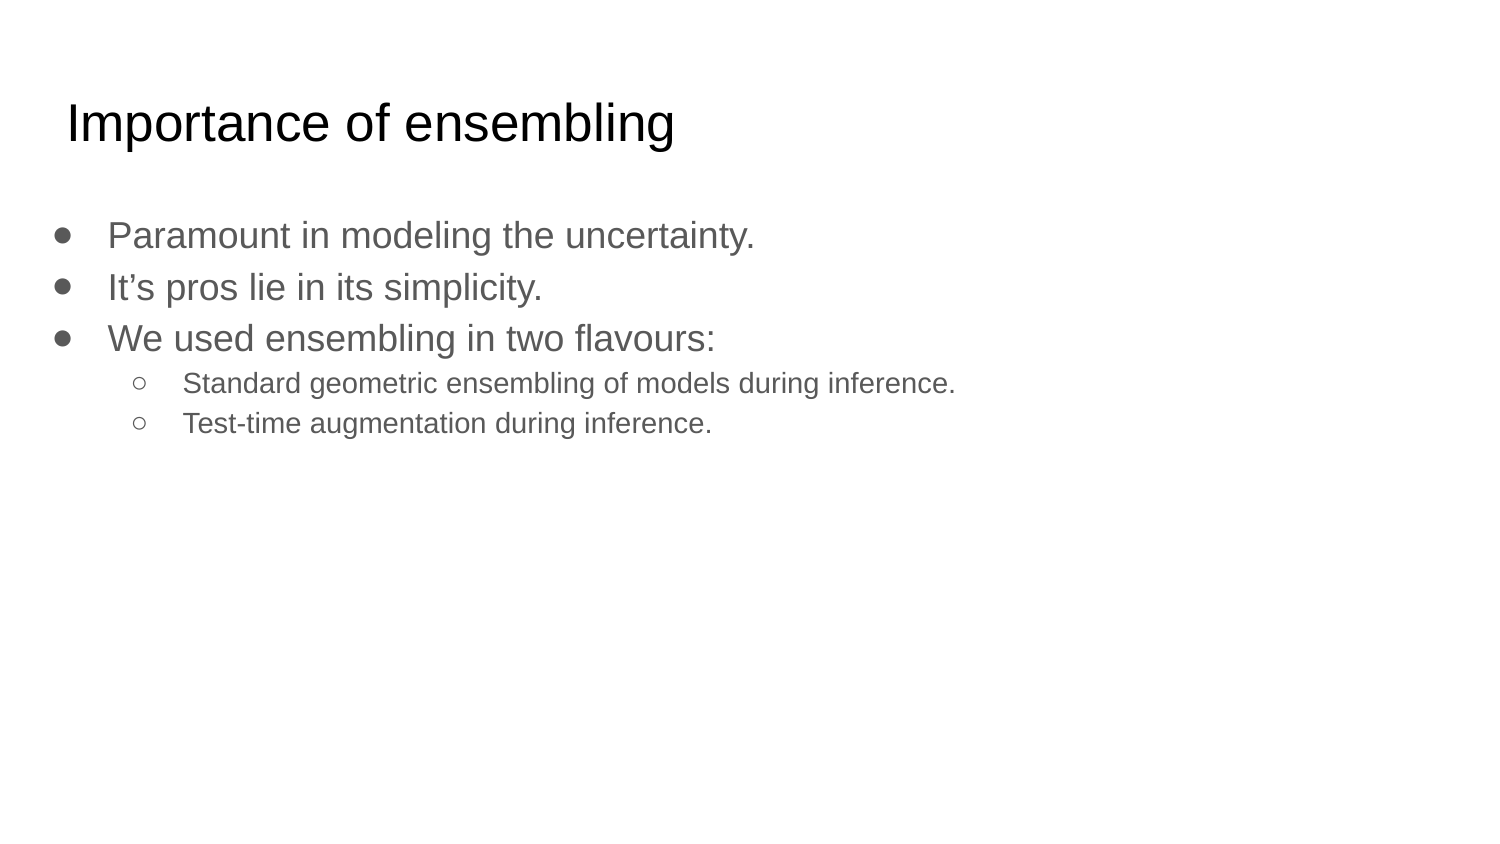

# Importance of ensembling
Paramount in modeling the uncertainty.
It’s pros lie in its simplicity.
We used ensembling in two flavours:
Standard geometric ensembling of models during inference.
Test-time augmentation during inference.